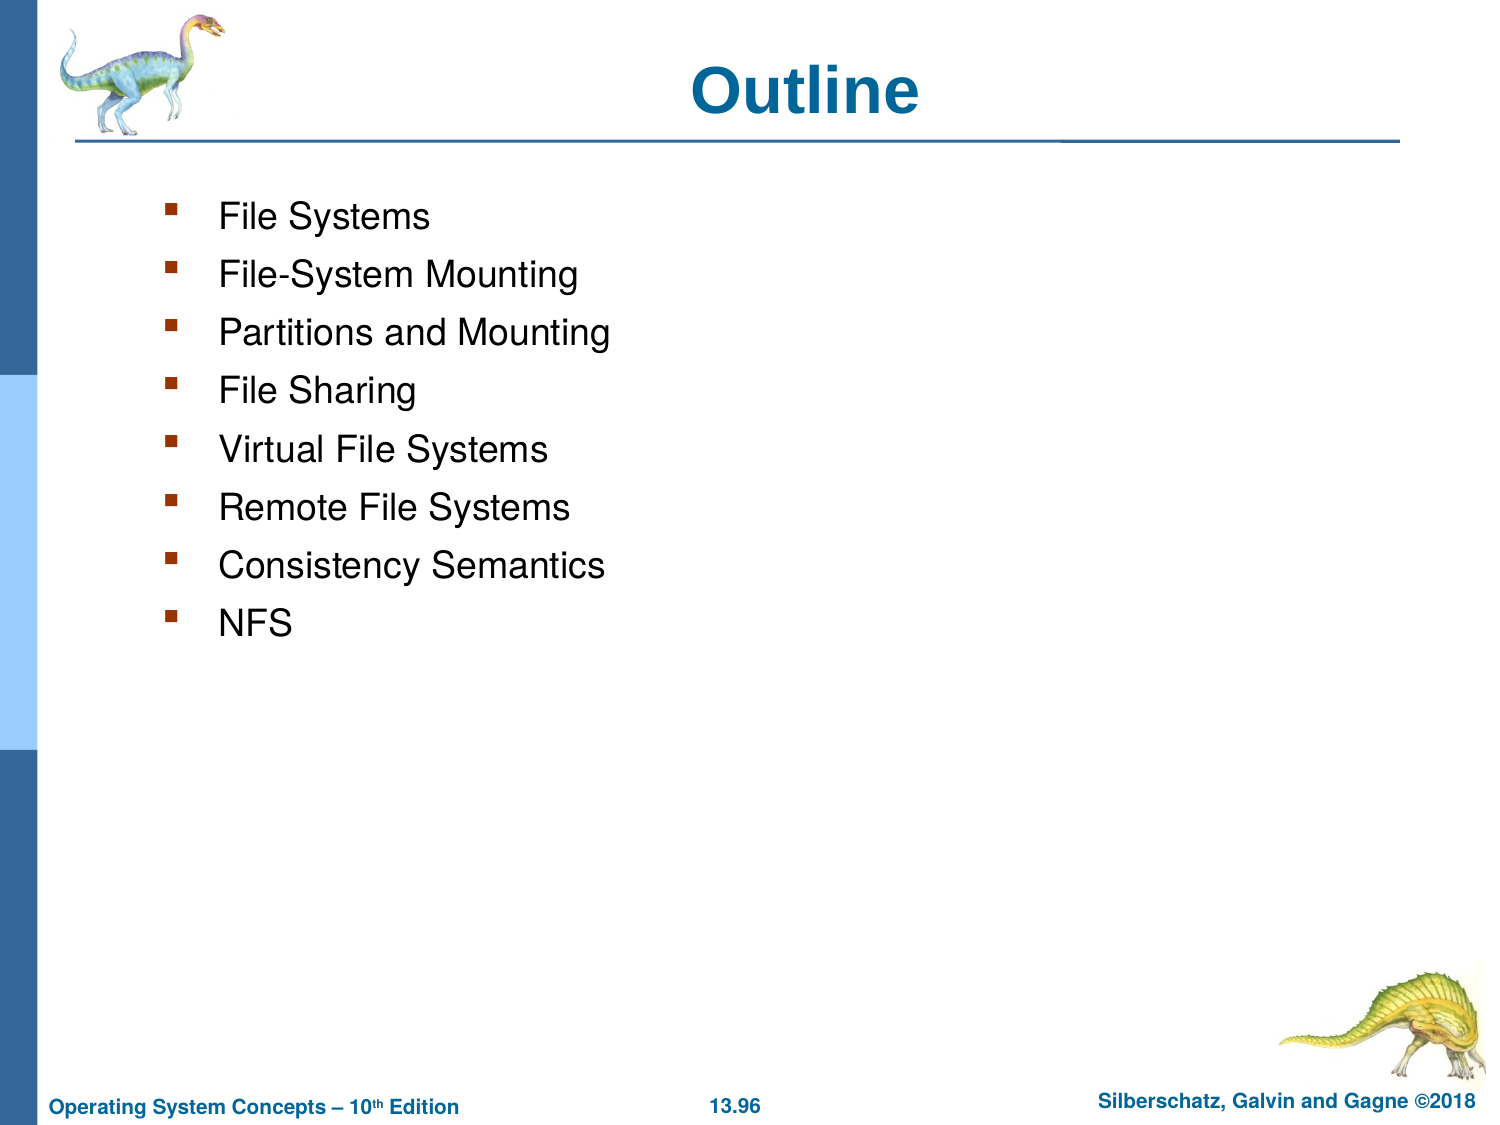

# Outline
File Systems
File-System Mounting
Partitions and Mounting
File Sharing
Virtual File Systems
Remote File Systems
Consistency Semantics
NFS